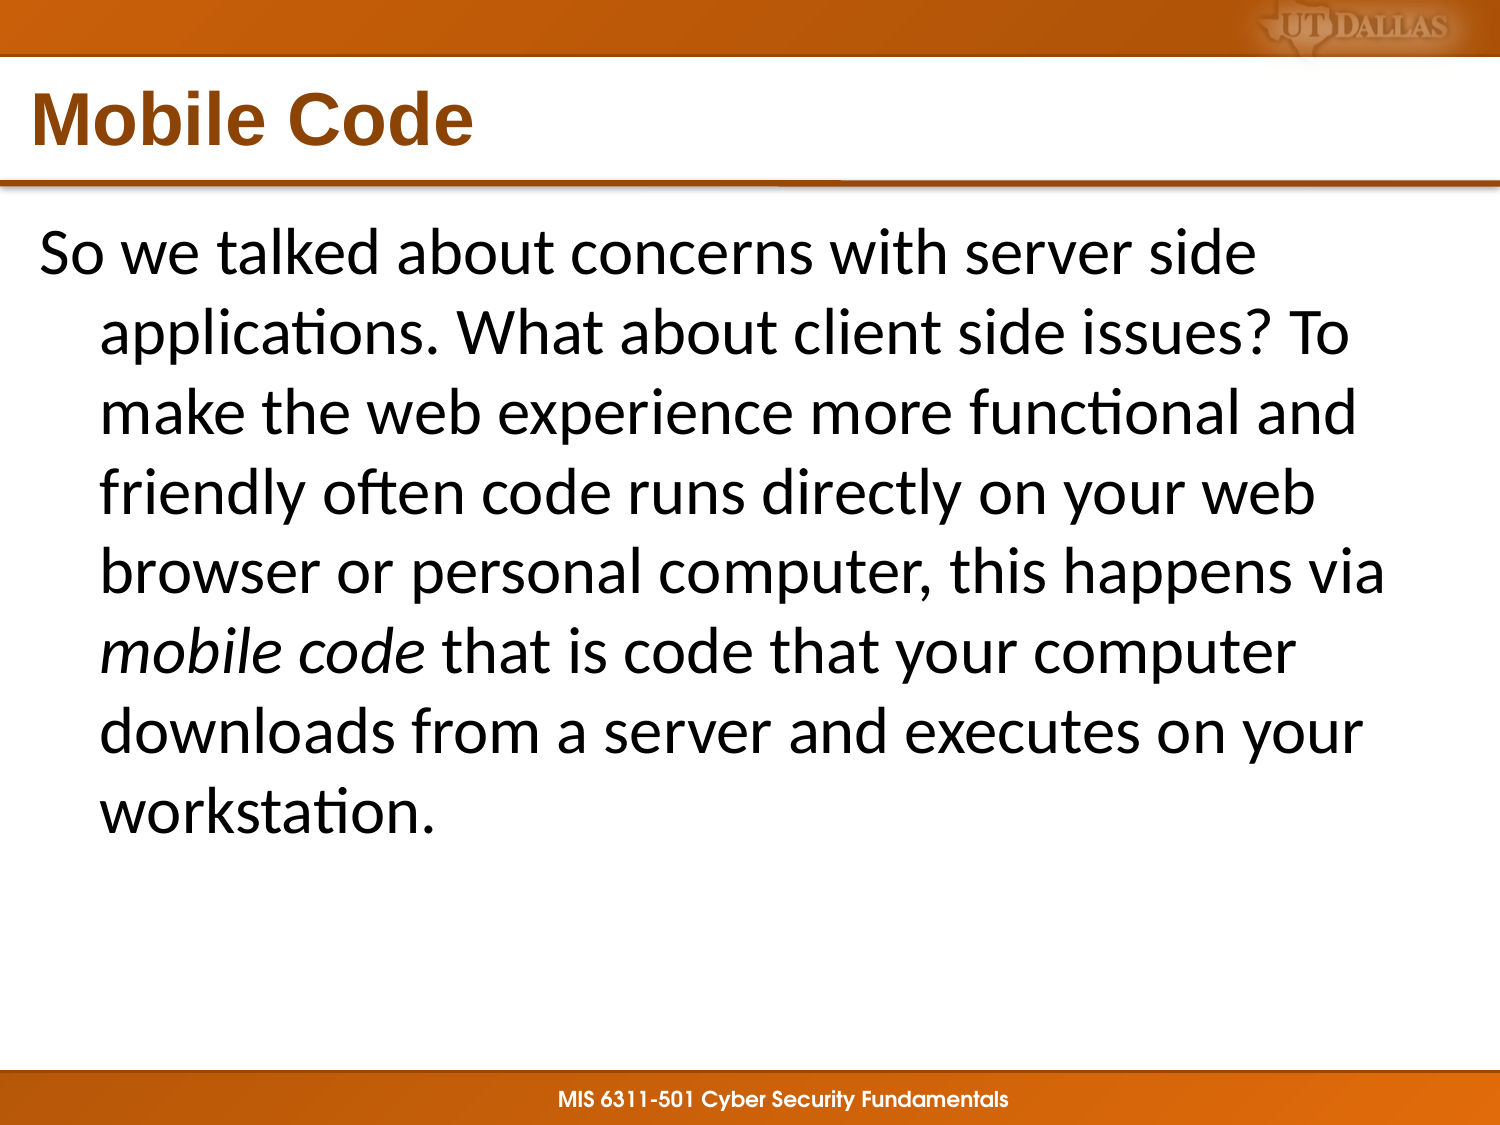

# Mobile Code
So we talked about concerns with server side applications. What about client side issues? To make the web experience more functional and friendly often code runs directly on your web browser or personal computer, this happens via mobile code that is code that your computer downloads from a server and executes on your workstation.